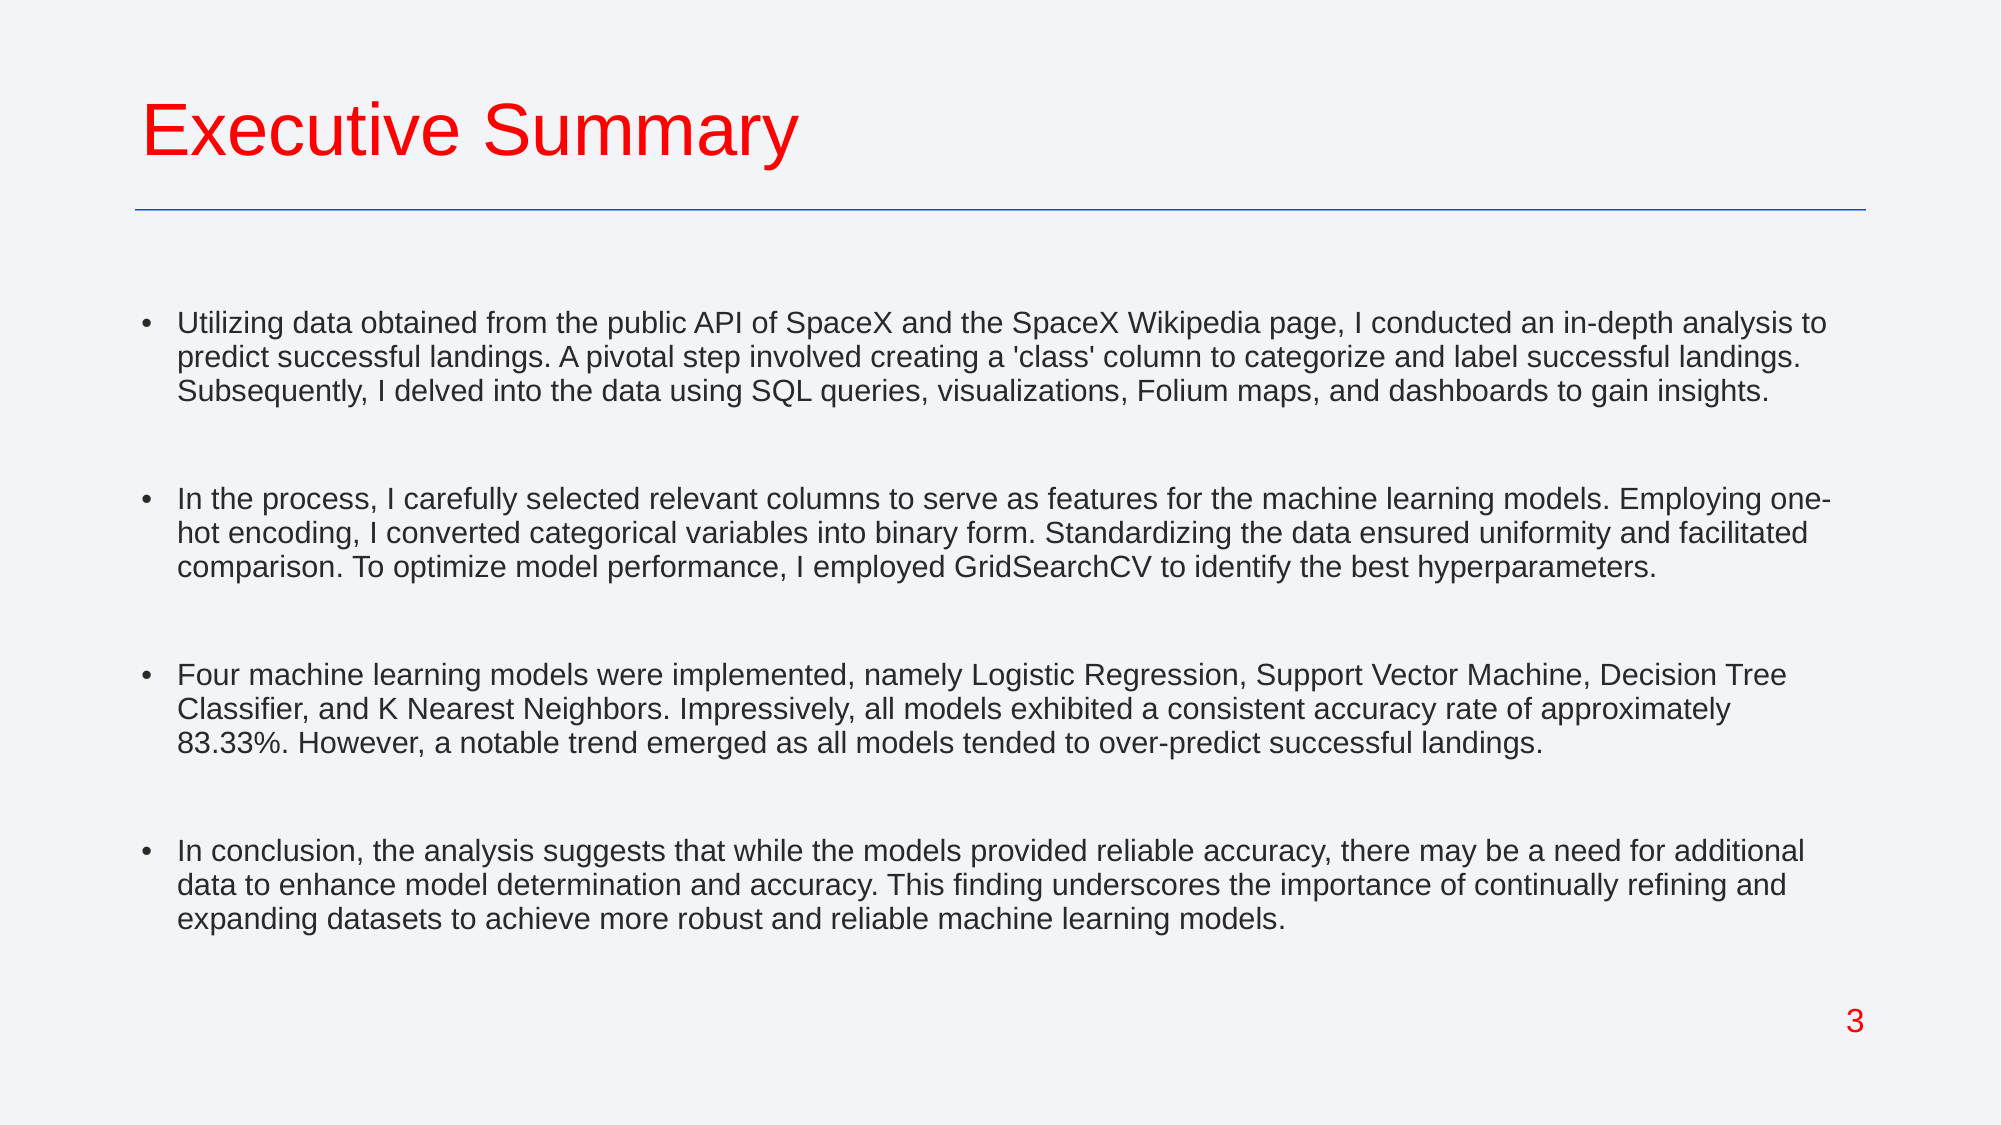

Executive Summary

Utilizing data obtained from the public API of SpaceX and the SpaceX Wikipedia page, I conducted an in-depth analysis to predict successful landings. A pivotal step involved creating a 'class' column to categorize and label successful landings. Subsequently, I delved into the data using SQL queries, visualizations, Folium maps, and dashboards to gain insights.

In the process, I carefully selected relevant columns to serve as features for the machine learning models. Employing one-hot encoding, I converted categorical variables into binary form. Standardizing the data ensured uniformity and facilitated comparison. To optimize model performance, I employed GridSearchCV to identify the best hyperparameters.

Four machine learning models were implemented, namely Logistic Regression, Support Vector Machine, Decision Tree Classifier, and K Nearest Neighbors. Impressively, all models exhibited a consistent accuracy rate of approximately 83.33%. However, a notable trend emerged as all models tended to over-predict successful landings.

In conclusion, the analysis suggests that while the models provided reliable accuracy, there may be a need for additional data to enhance model determination and accuracy. This finding underscores the importance of continually refining and expanding datasets to achieve more robust and reliable machine learning models.
3